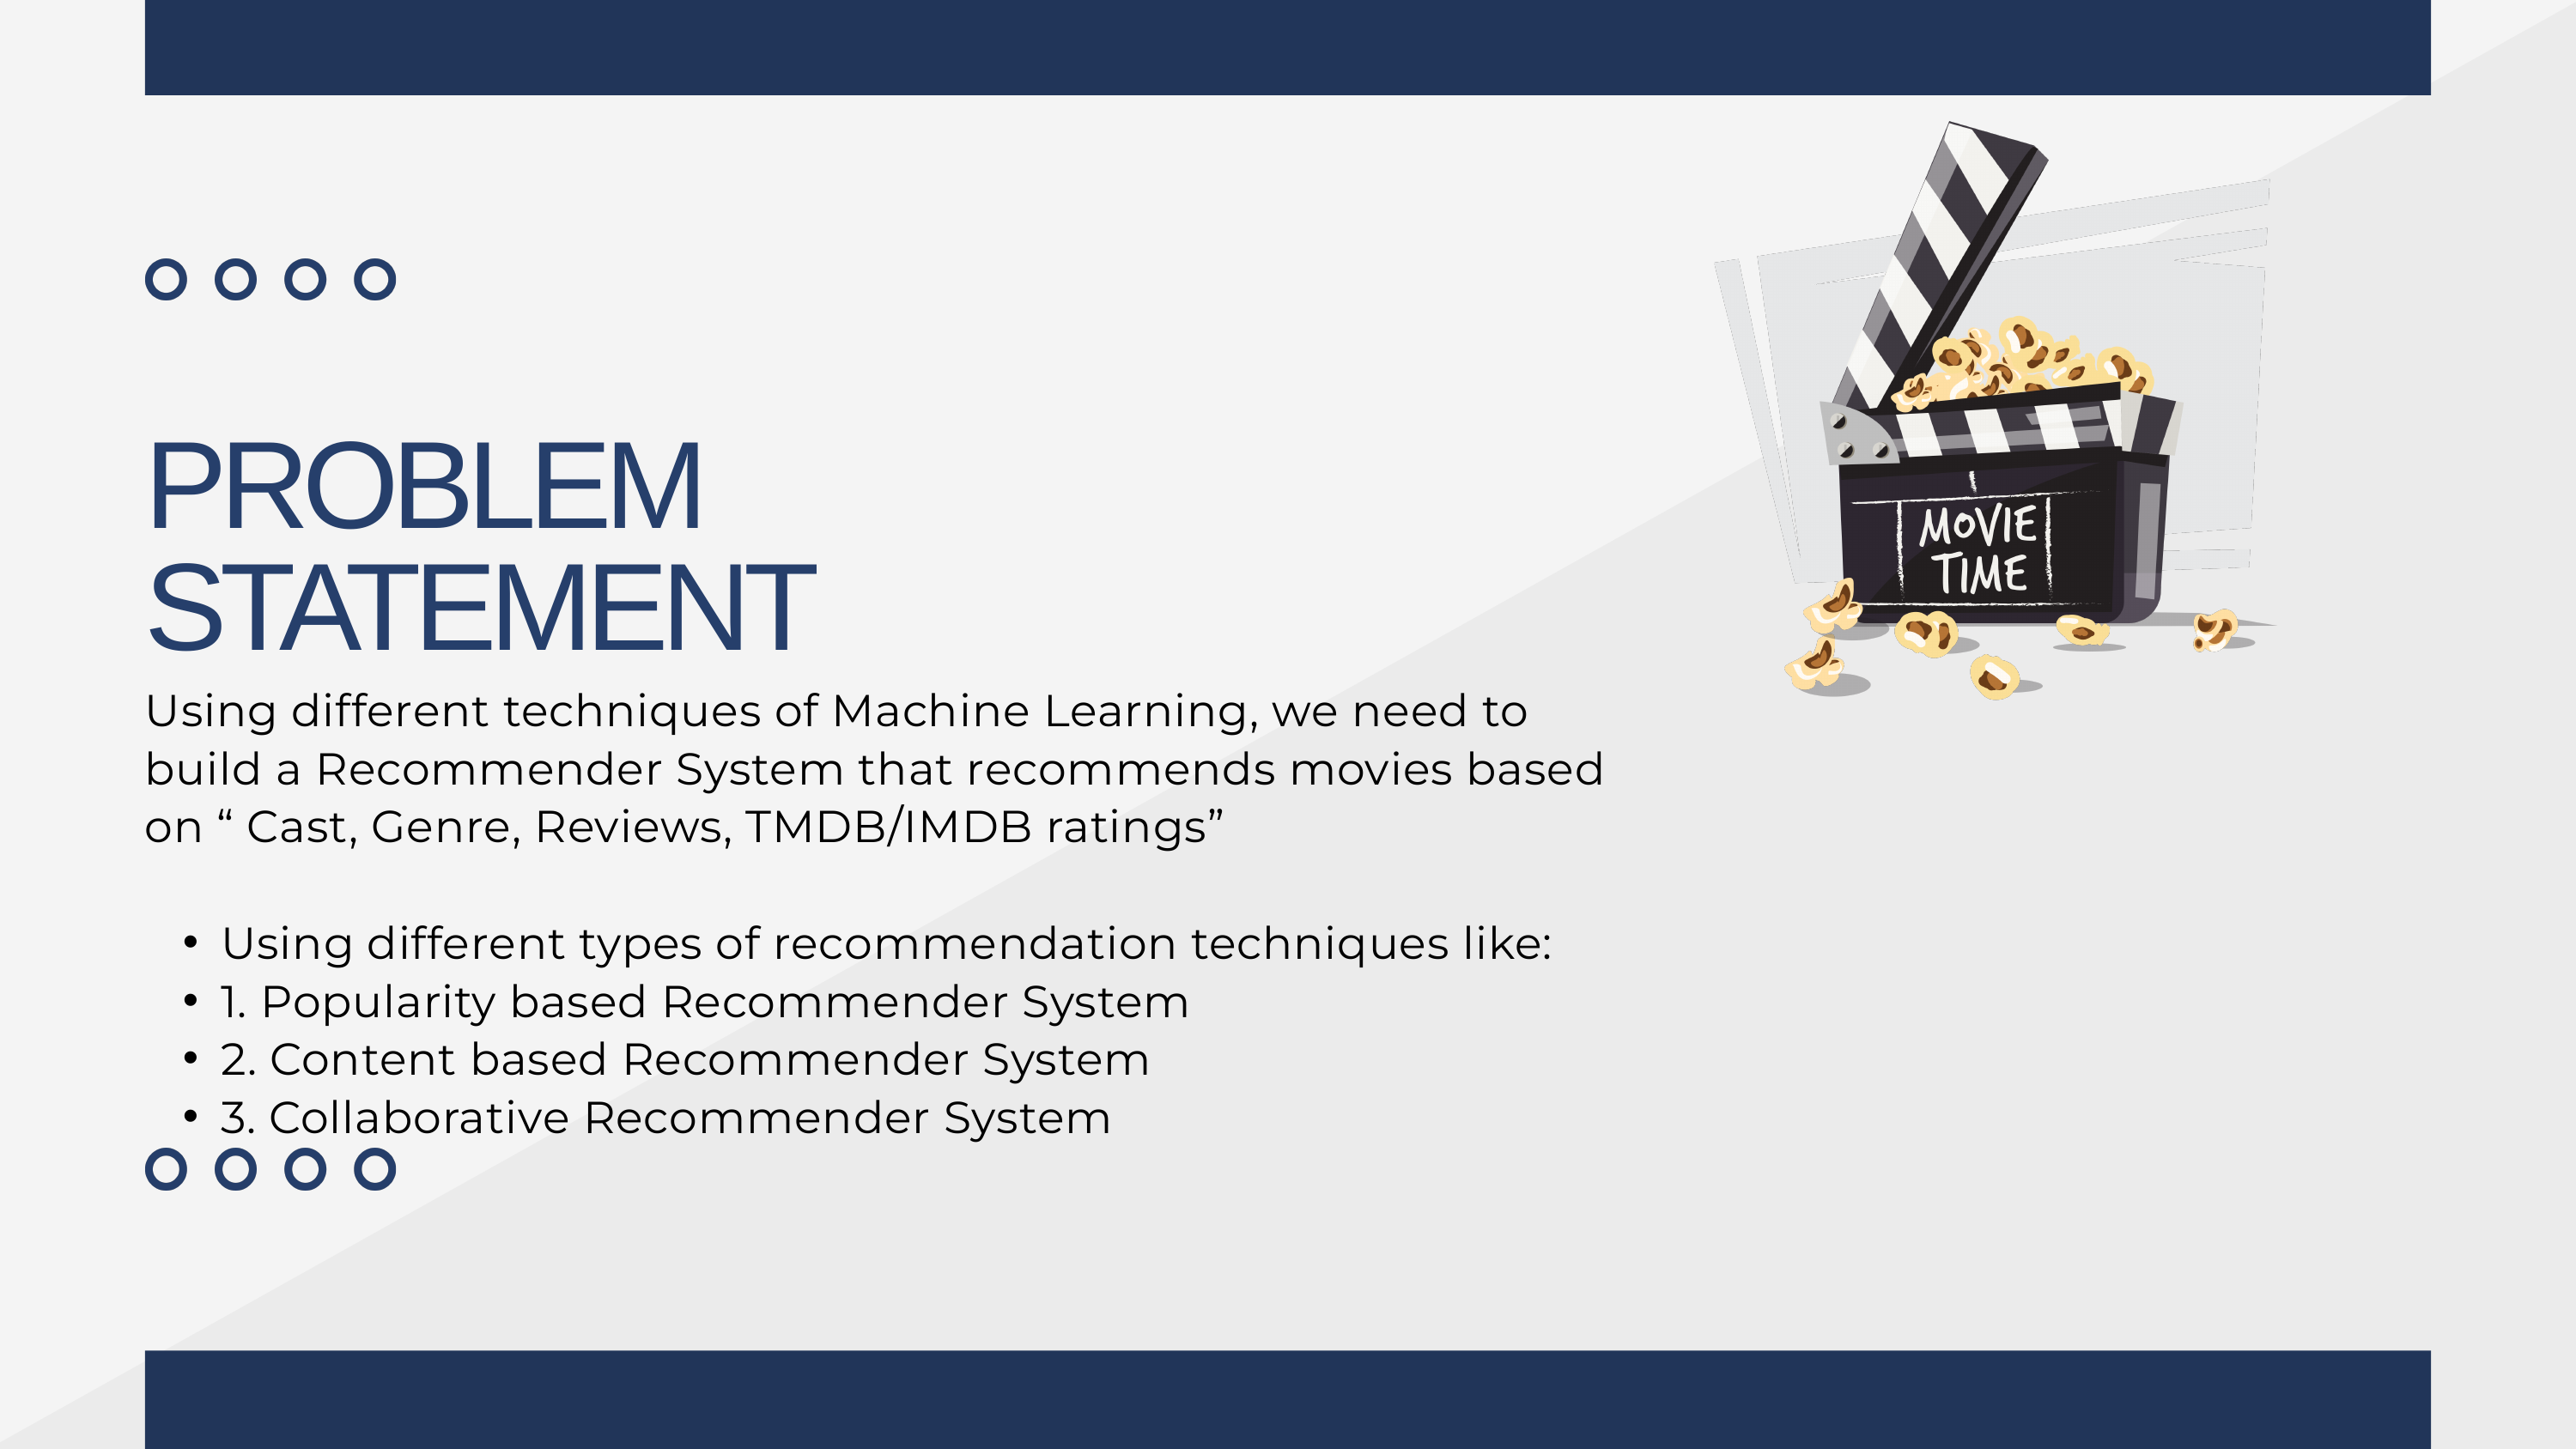

PROBLEM STATEMENT

Using different techniques of Machine Learning, we need to build a Recommender System that recommends movies based on “ Cast, Genre, Reviews, TMDB/IMDB ratings”

Using different types of recommendation techniques like:
1. Popularity based Recommender System
2. Content based Recommender System
3. Collaborative Recommender System